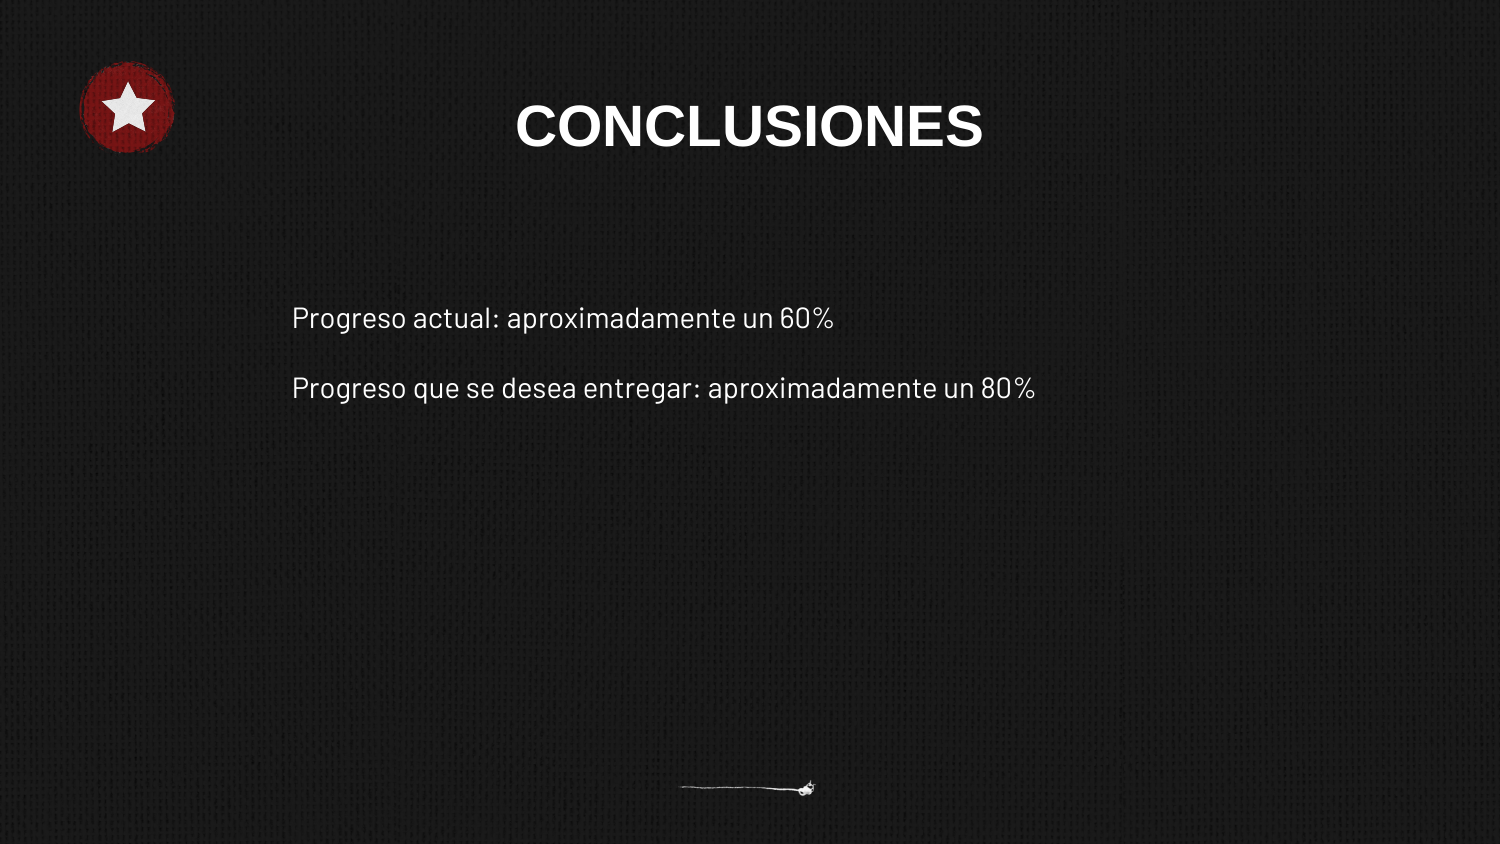

# CONCLUSIONES
Progreso actual: aproximadamente un 60%

Progreso que se desea entregar: aproximadamente un 80%